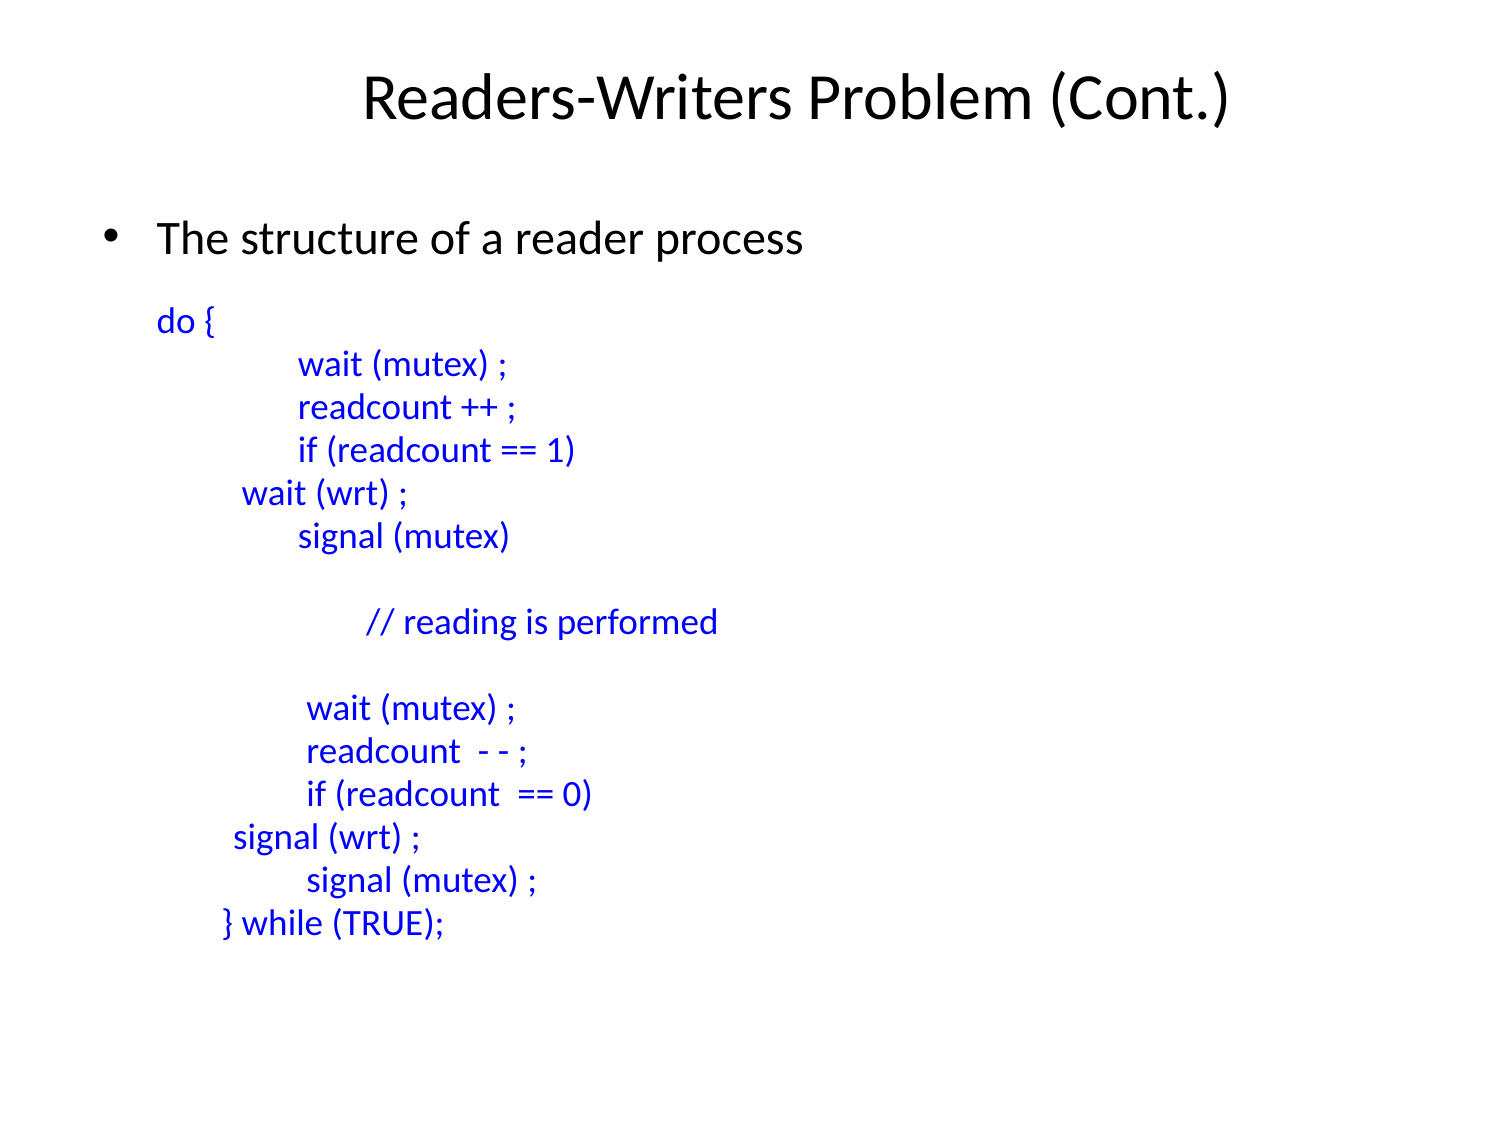

# Readers-Writers Problem (Cont.)
The structure of a reader process

	do {
                       wait (mutex) ;
                       readcount ++ ;
                       if (readcount == 1)
			          wait (wrt) ;
                       signal (mutex)

                               // reading is performed

                        wait (mutex) ;
                        readcount  - - ;
                        if (readcount  == 0)
			         signal (wrt) ;
                        signal (mutex) ;
              } while (TRUE);